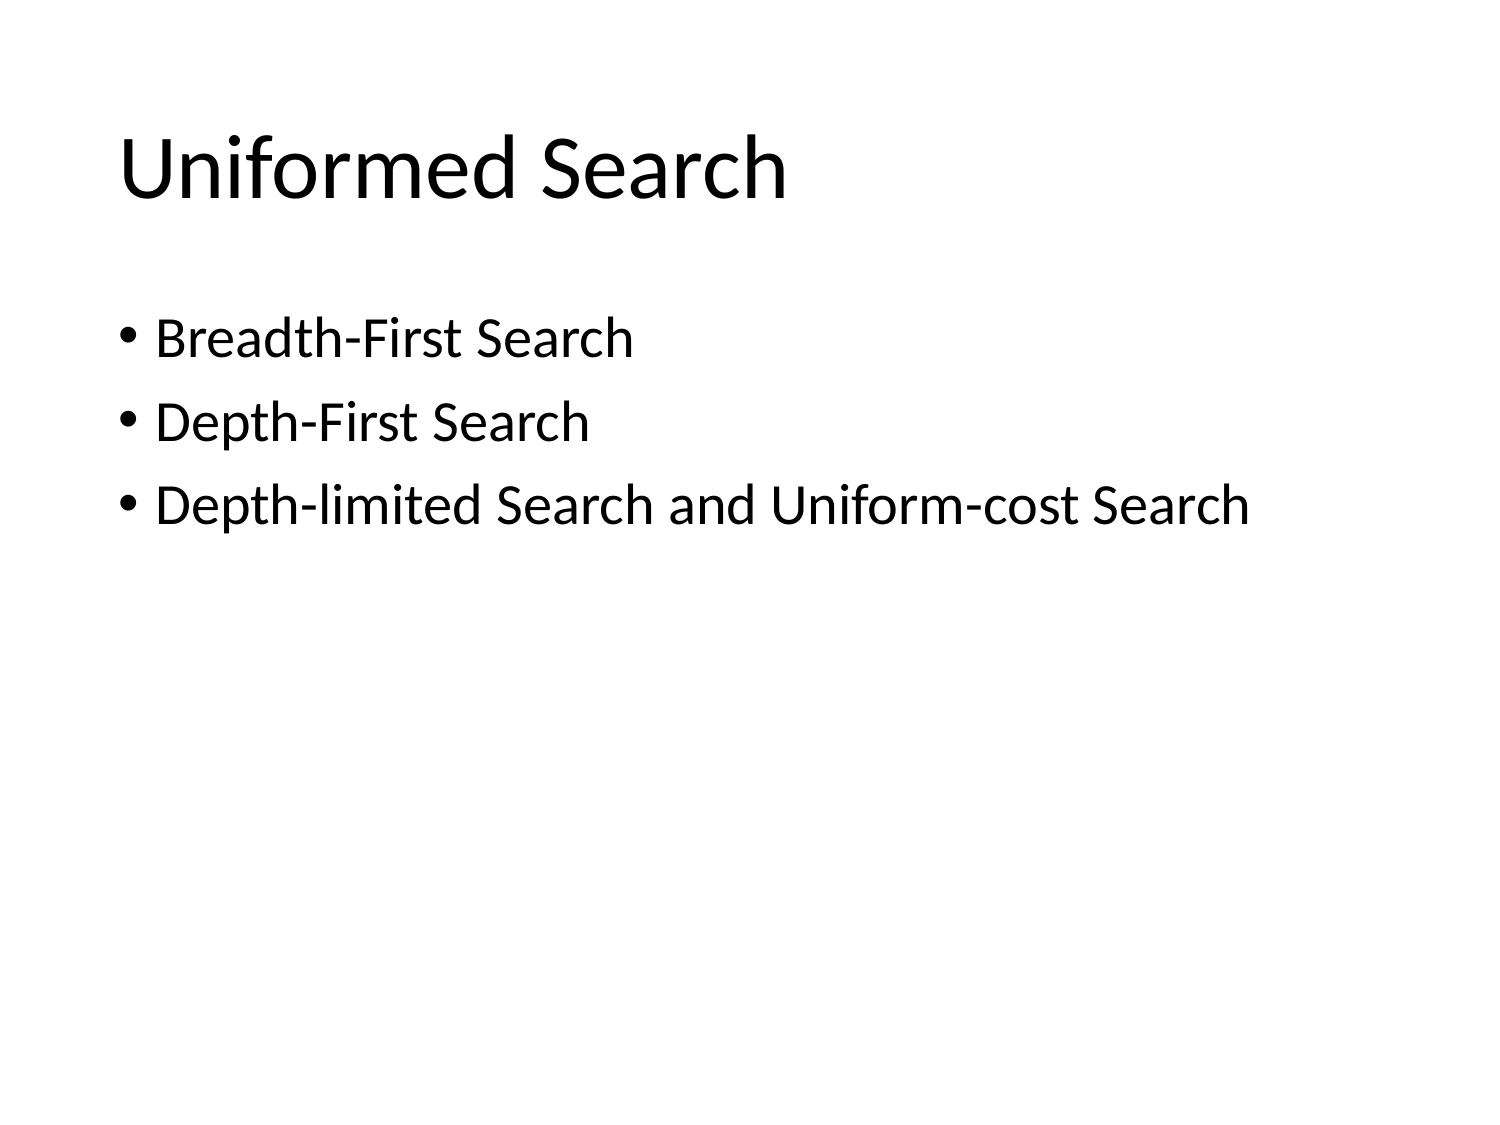

# Uniformed Search
Breadth-First Search
Depth-First Search
Depth-limited Search and Uniform-cost Search